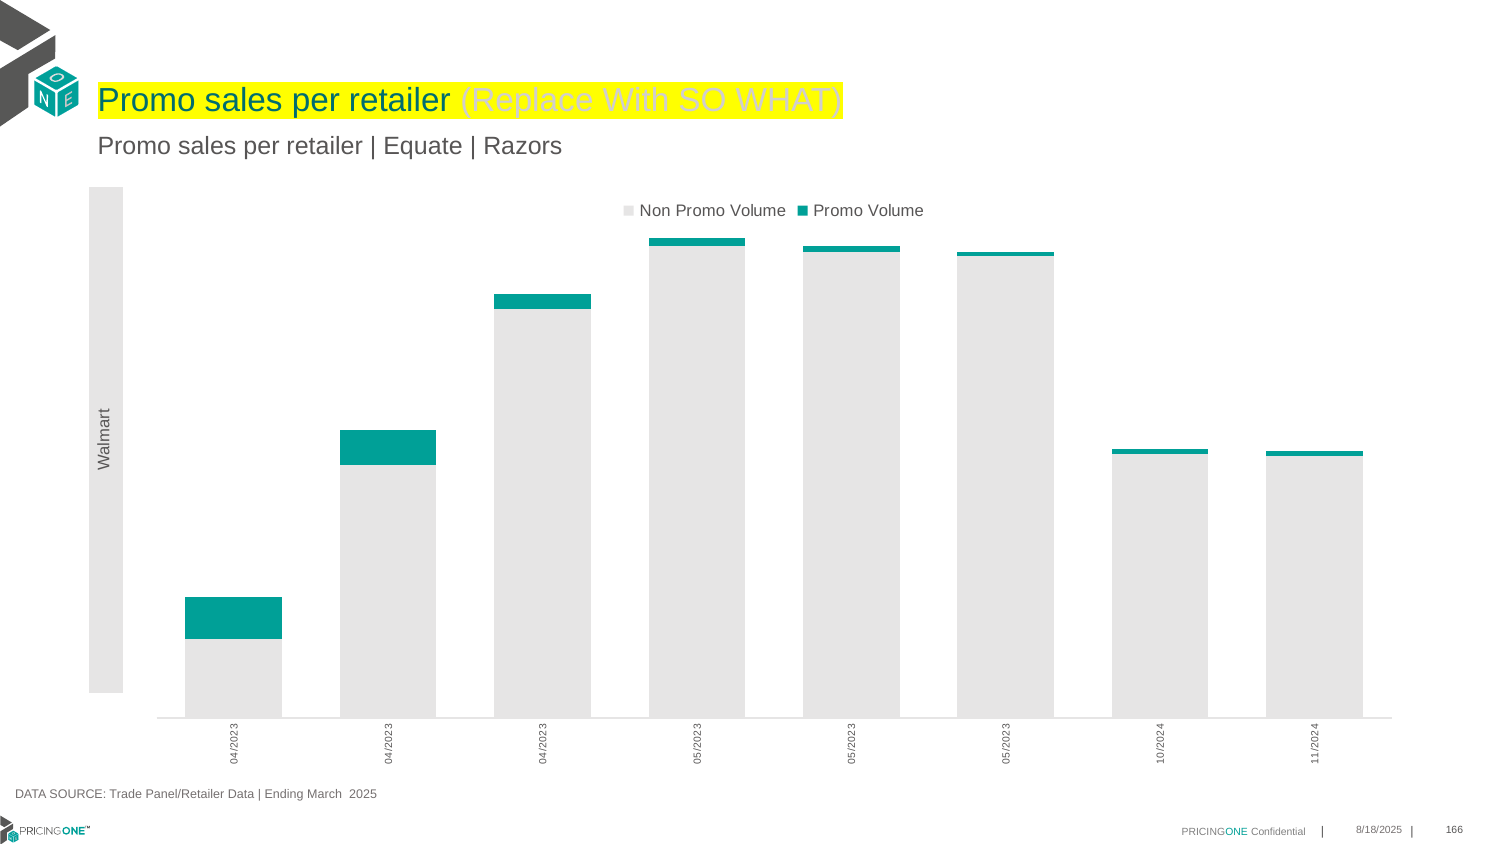

# Promo sales per retailer (Replace With SO WHAT)
Promo sales per retailer | Equate | Razors

### Chart

| Category | Non Promo Volume | Promo Volume |
|---|---|---|
| 45032 | 3004.0 | 1636.0 |
| 45039 | 9706.0 | 1336.0 |
| 45046 | 15682.0 | 576.0 |
| 45053 | 18092.0 | 302.0 |
| 45060 | 17852.0 | 222.0 |
| 45067 | 17714.0 | 146.0 |
| 45592 | 10128.0 | 166.0 |
| 45613 | 10044.0 | 186.0 |
| Walmart |
| --- |
DATA SOURCE: Trade Panel/Retailer Data | Ending March  2025

8/18/2025
166